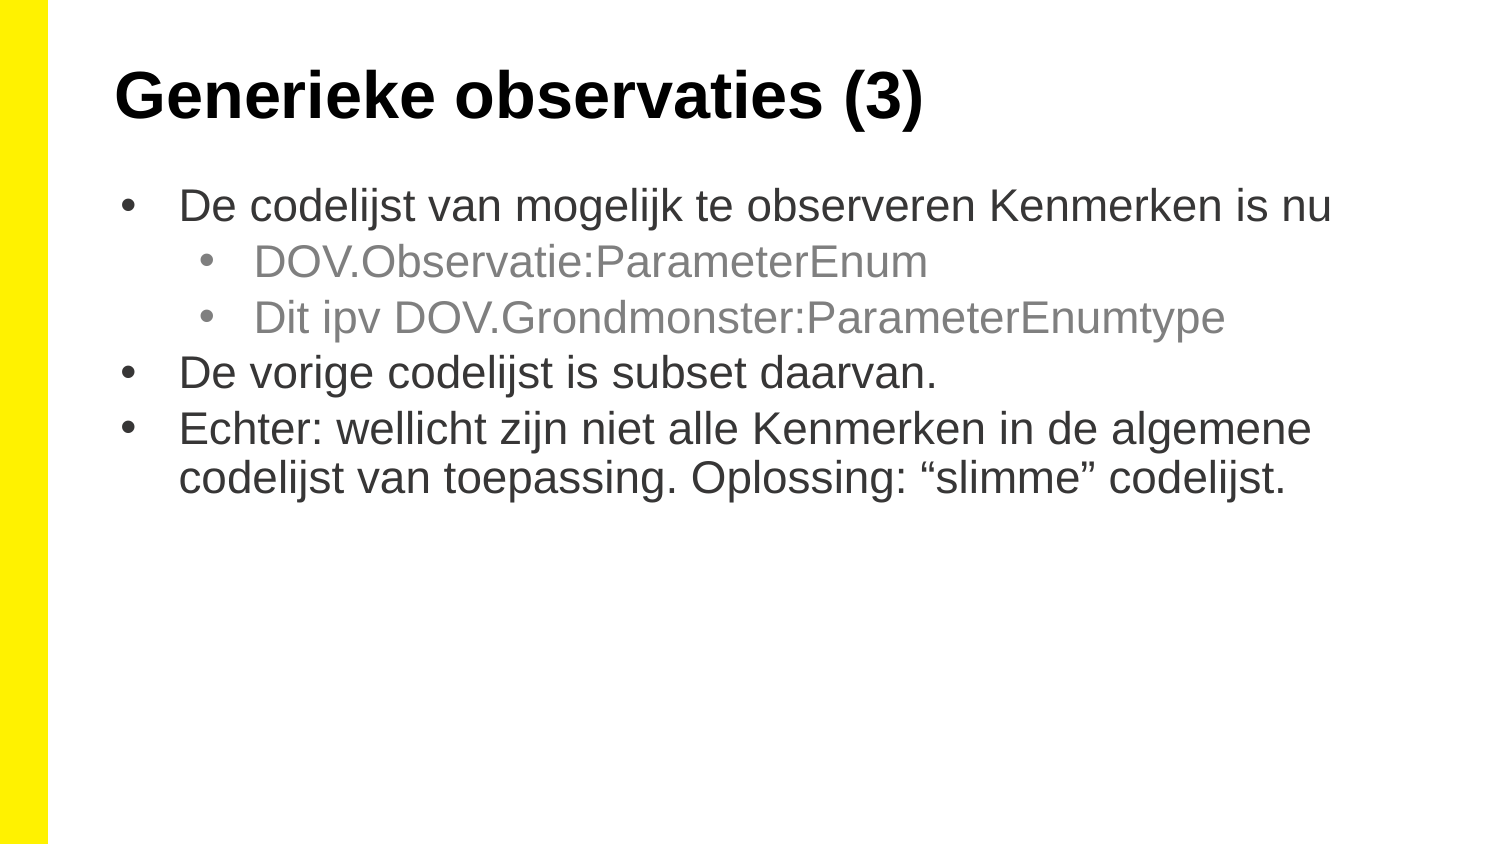

Generieke observaties (3)
De codelijst van mogelijk te observeren Kenmerken is nu
DOV.Observatie:ParameterEnum
Dit ipv DOV.Grondmonster:ParameterEnumtype
De vorige codelijst is subset daarvan.
Echter: wellicht zijn niet alle Kenmerken in de algemene codelijst van toepassing. Oplossing: “slimme” codelijst.